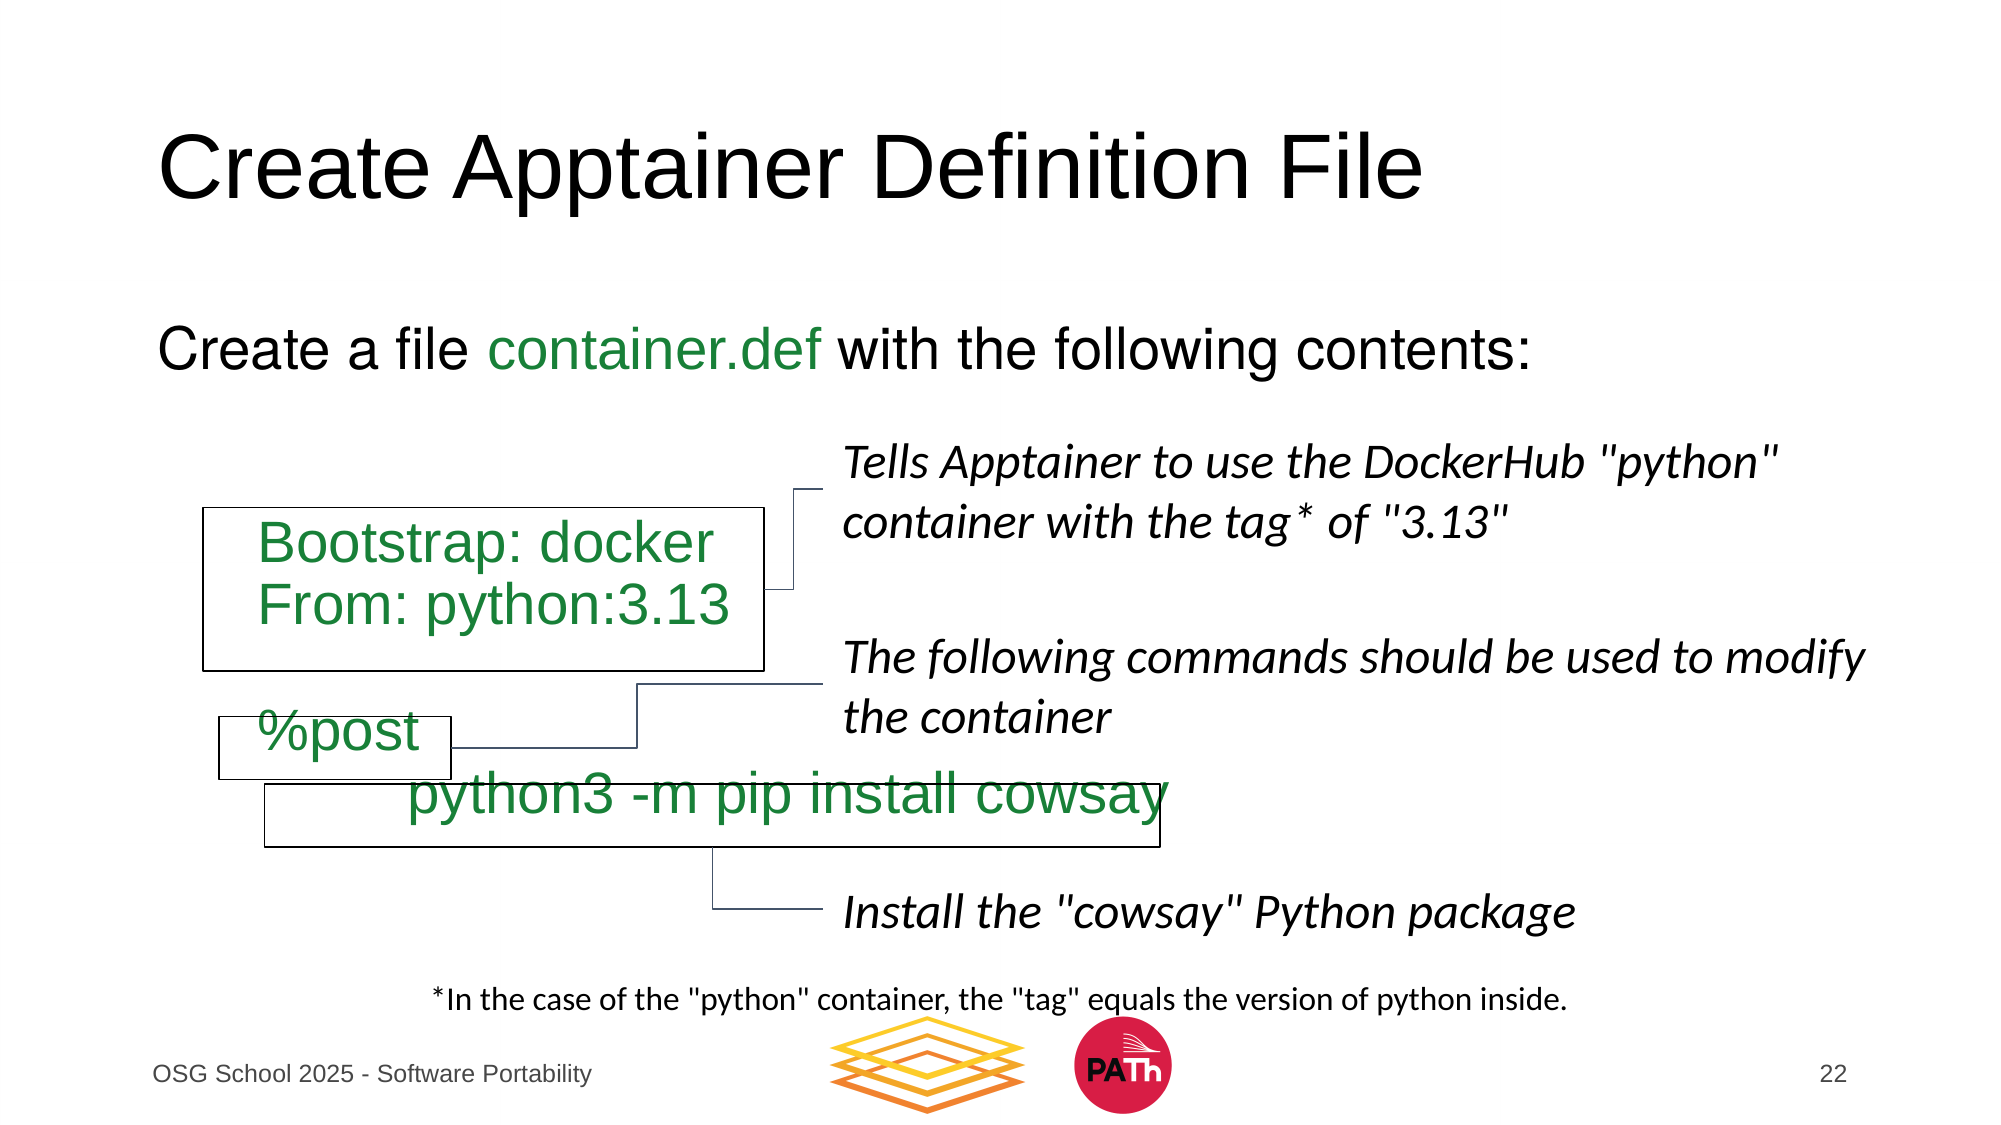

# Create Apptainer Definition File
Create a file container.def with the following contents:

Bootstrap: docker
From: python:3.13
%post
	python3 -m pip install cowsay

Tells Apptainer to use the DockerHub "python" container with the tag* of "3.13"

The following commands should be used to modify the container

Install the "cowsay" Python package
*In the case of the "python" container, the "tag" equals the version of python inside.
OSG School 2025 - Software Portability
22